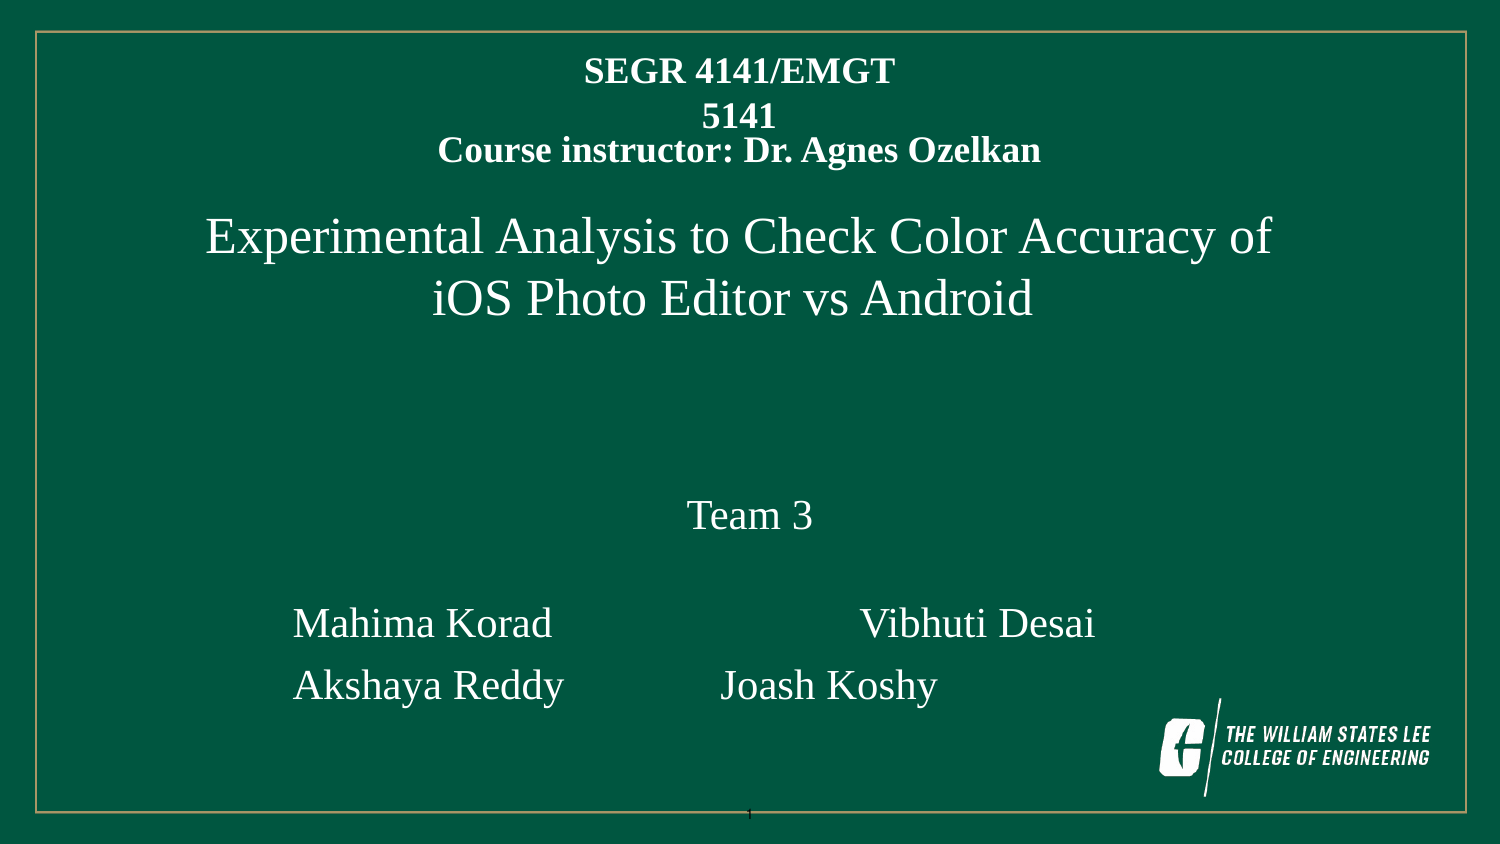

SEGR 4141/EMGT 5141
Course instructor: Dr. Agnes Ozelkan
Experimental Analysis to Check Color Accuracy of iOS Photo Editor vs Android

Team 3

Mahima Korad	                     Vibhuti Desai
Akshaya Reddy 		        Joash Koshy

1